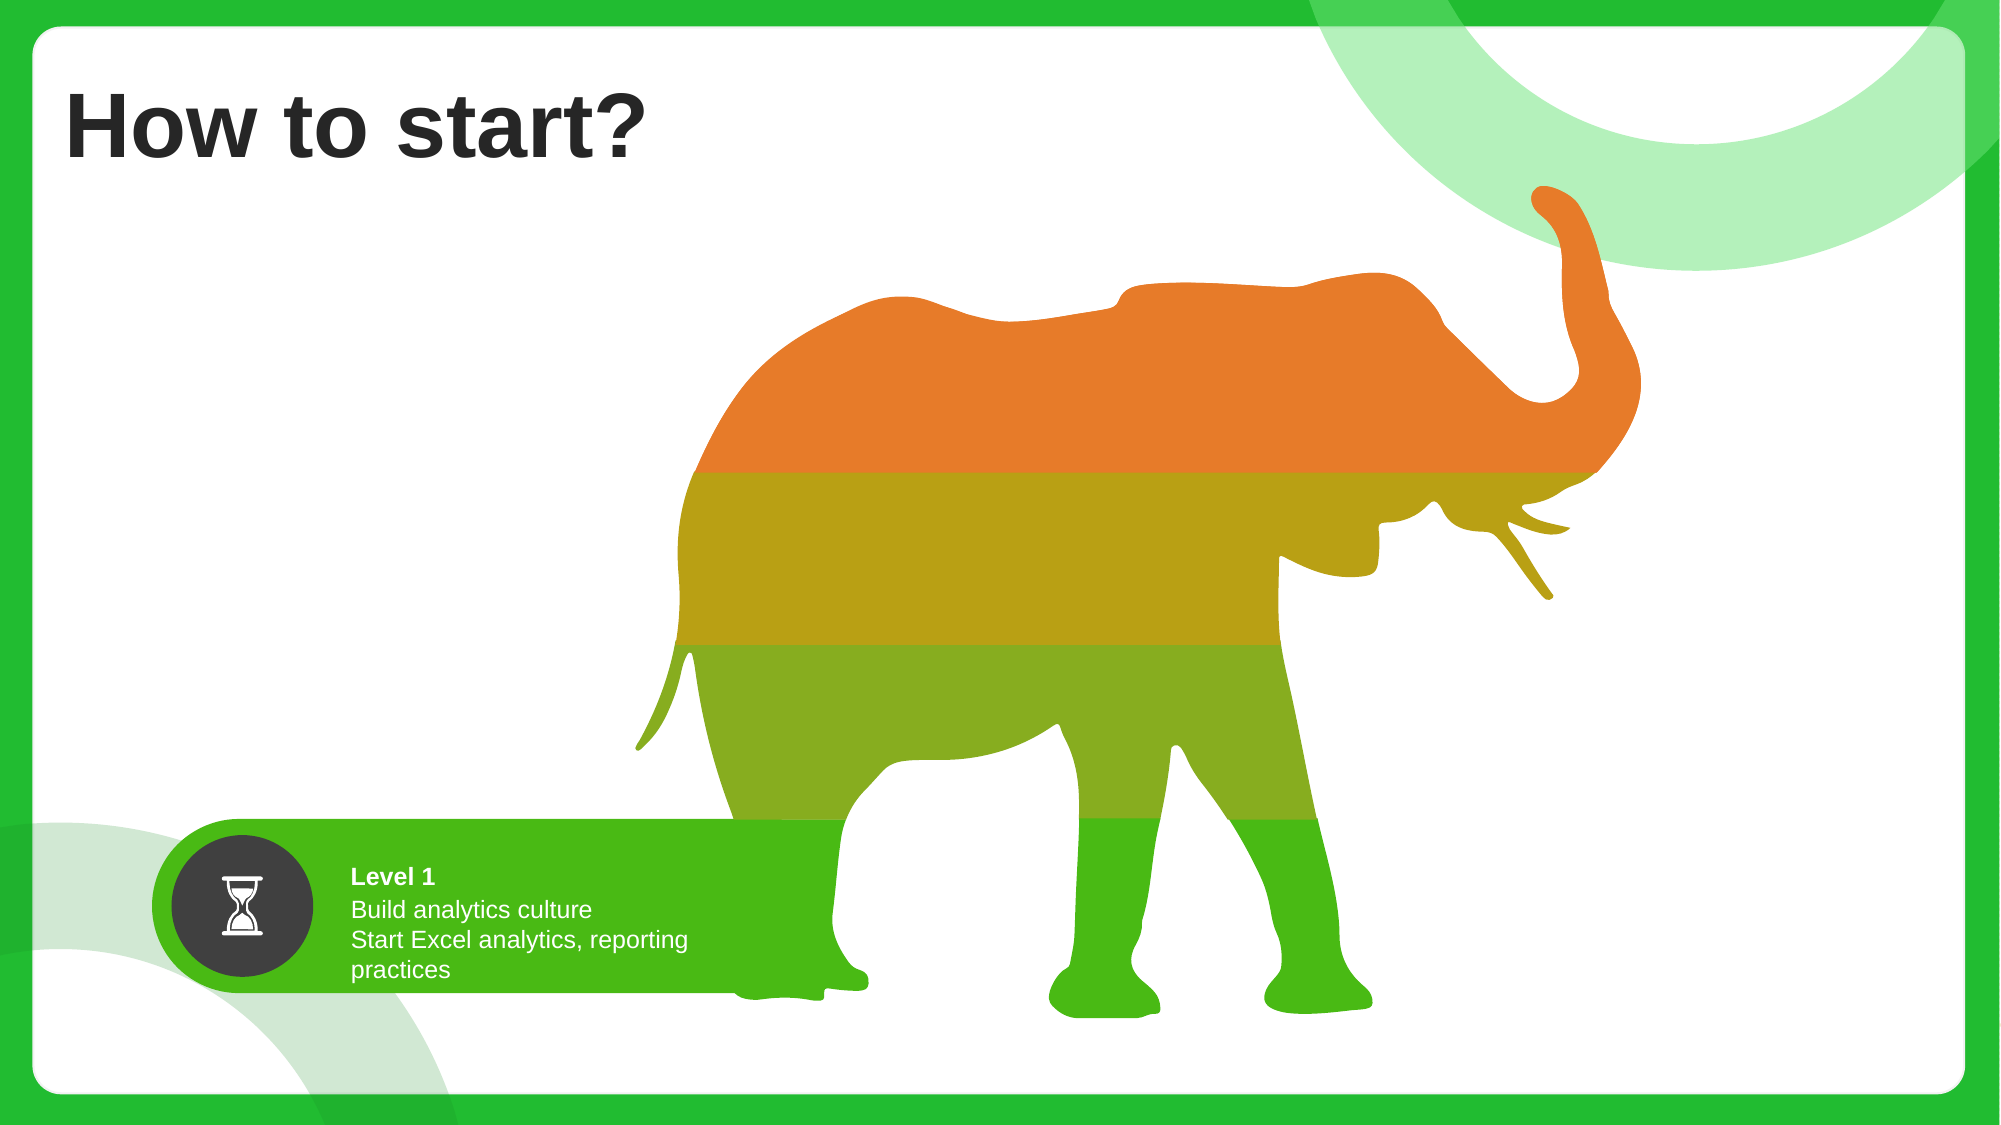

How to start?

Level 1
Build analytics culture
Start Excel analytics, reporting practices